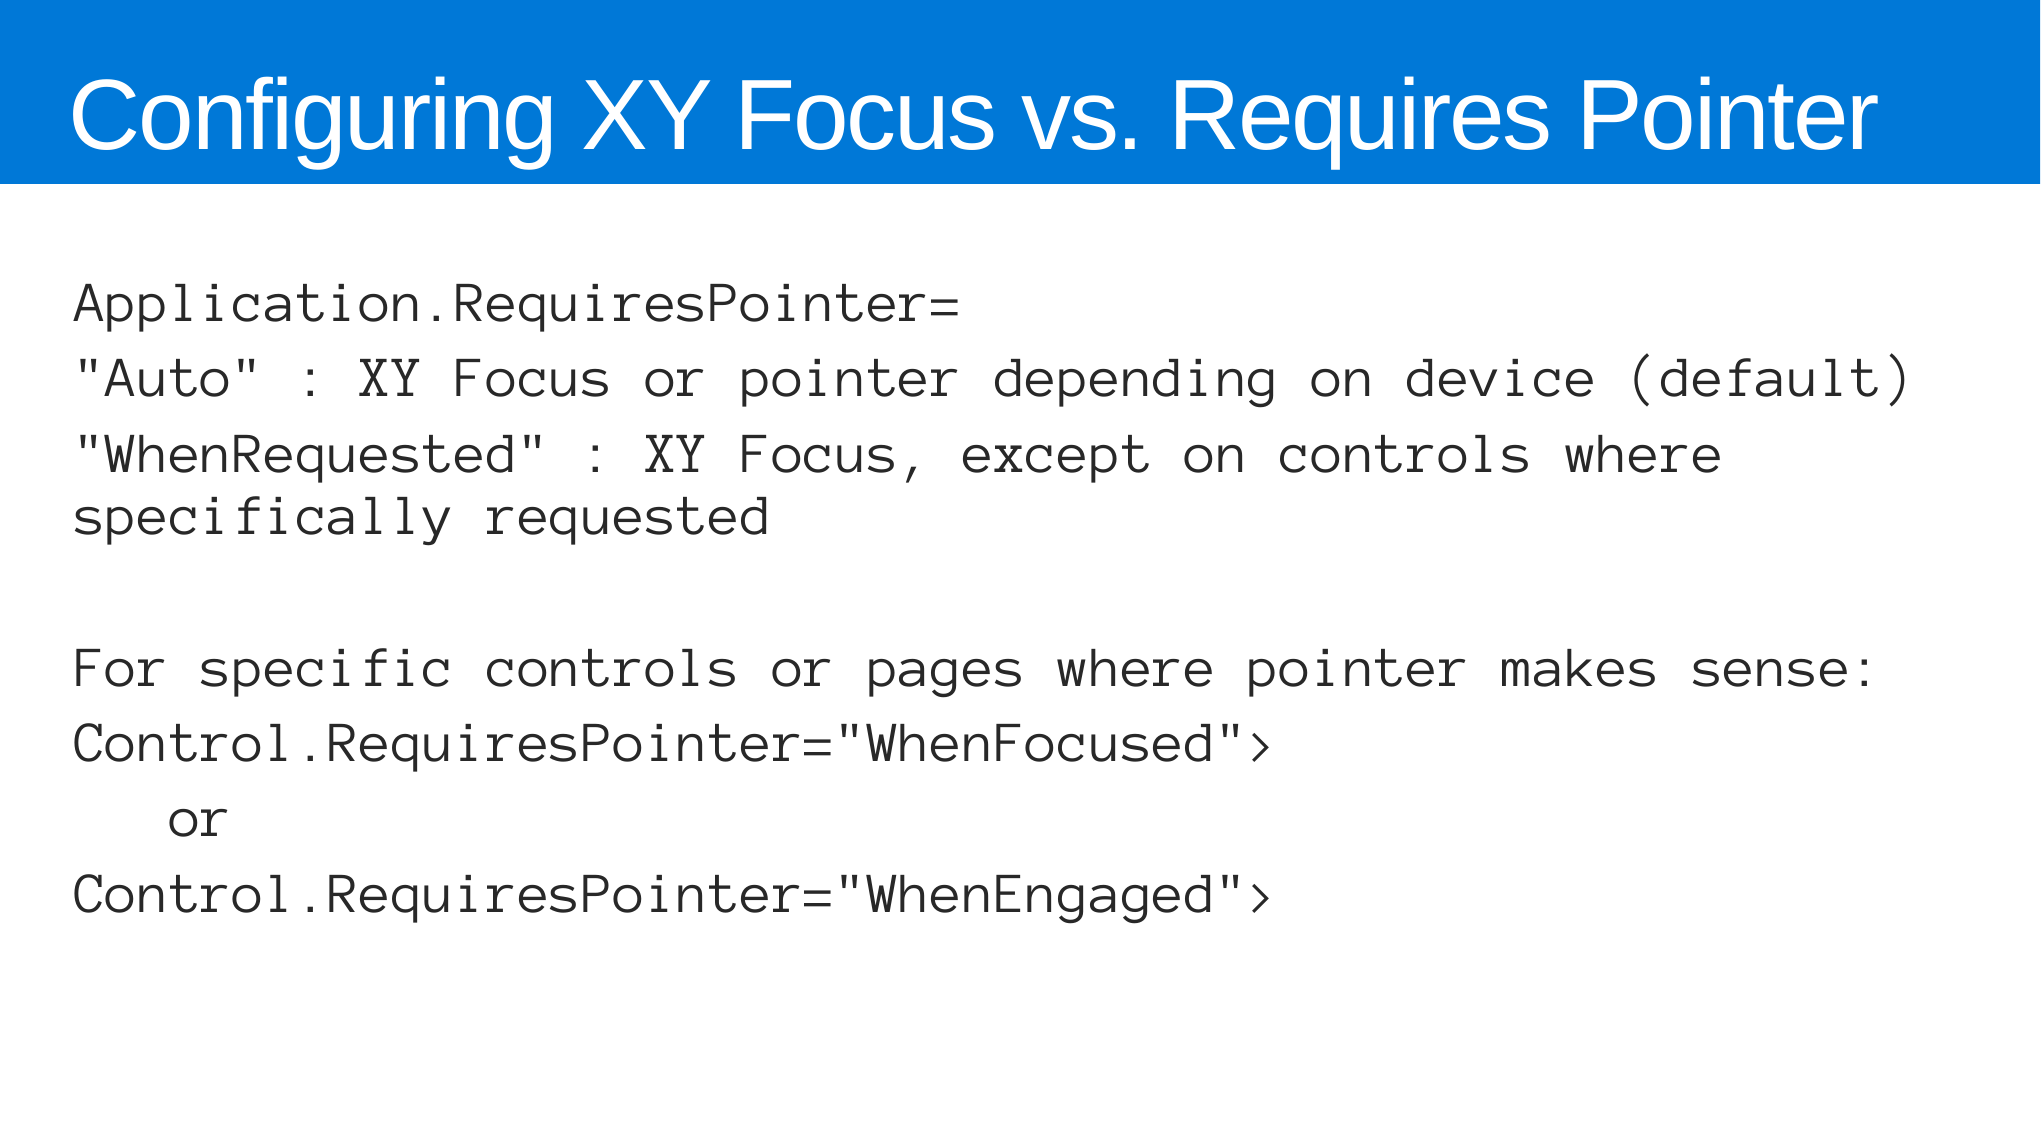

# Configuring XY Focus vs. Requires Pointer
Application.RequiresPointer=
"Auto" : XY Focus or pointer depending on device (default)
"WhenRequested" : XY Focus, except on controls where specifically requested

For specific controls or pages where pointer makes sense:
Control.RequiresPointer="WhenFocused">
   or
Control.RequiresPointer="WhenEngaged">